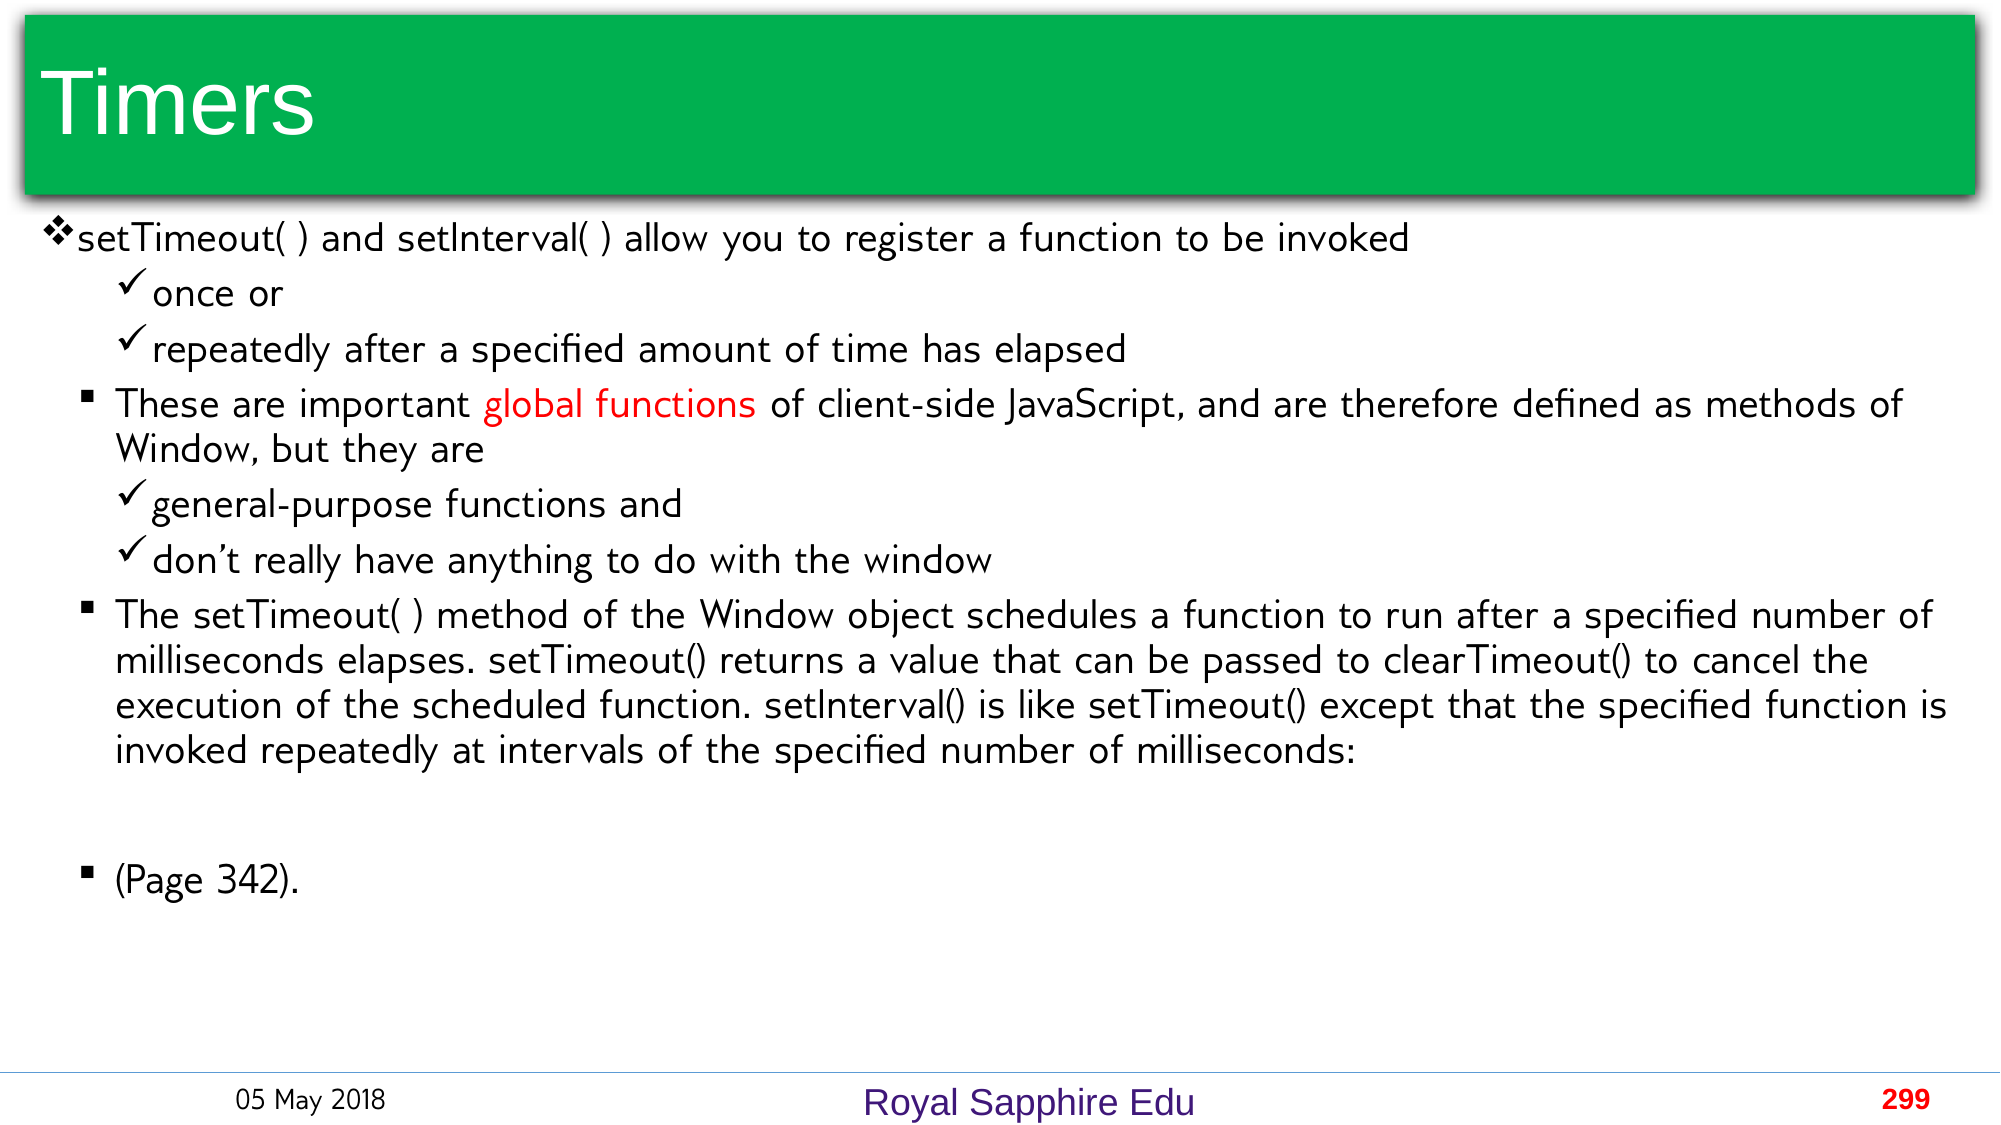

# Timers
setTimeout( ) and setInterval( ) allow you to register a function to be invoked
once or
repeatedly after a specified amount of time has elapsed
These are important global functions of client-side JavaScript, and are therefore defined as methods of Window, but they are
general-purpose functions and
don’t really have anything to do with the window
The setTimeout( ) method of the Window object schedules a function to run after a specified number of milliseconds elapses. setTimeout() returns a value that can be passed to clearTimeout() to cancel the execution of the scheduled function. setInterval() is like setTimeout() except that the specified function is invoked repeatedly at intervals of the specified number of milliseconds:

(Page 342).
05 May 2018
299